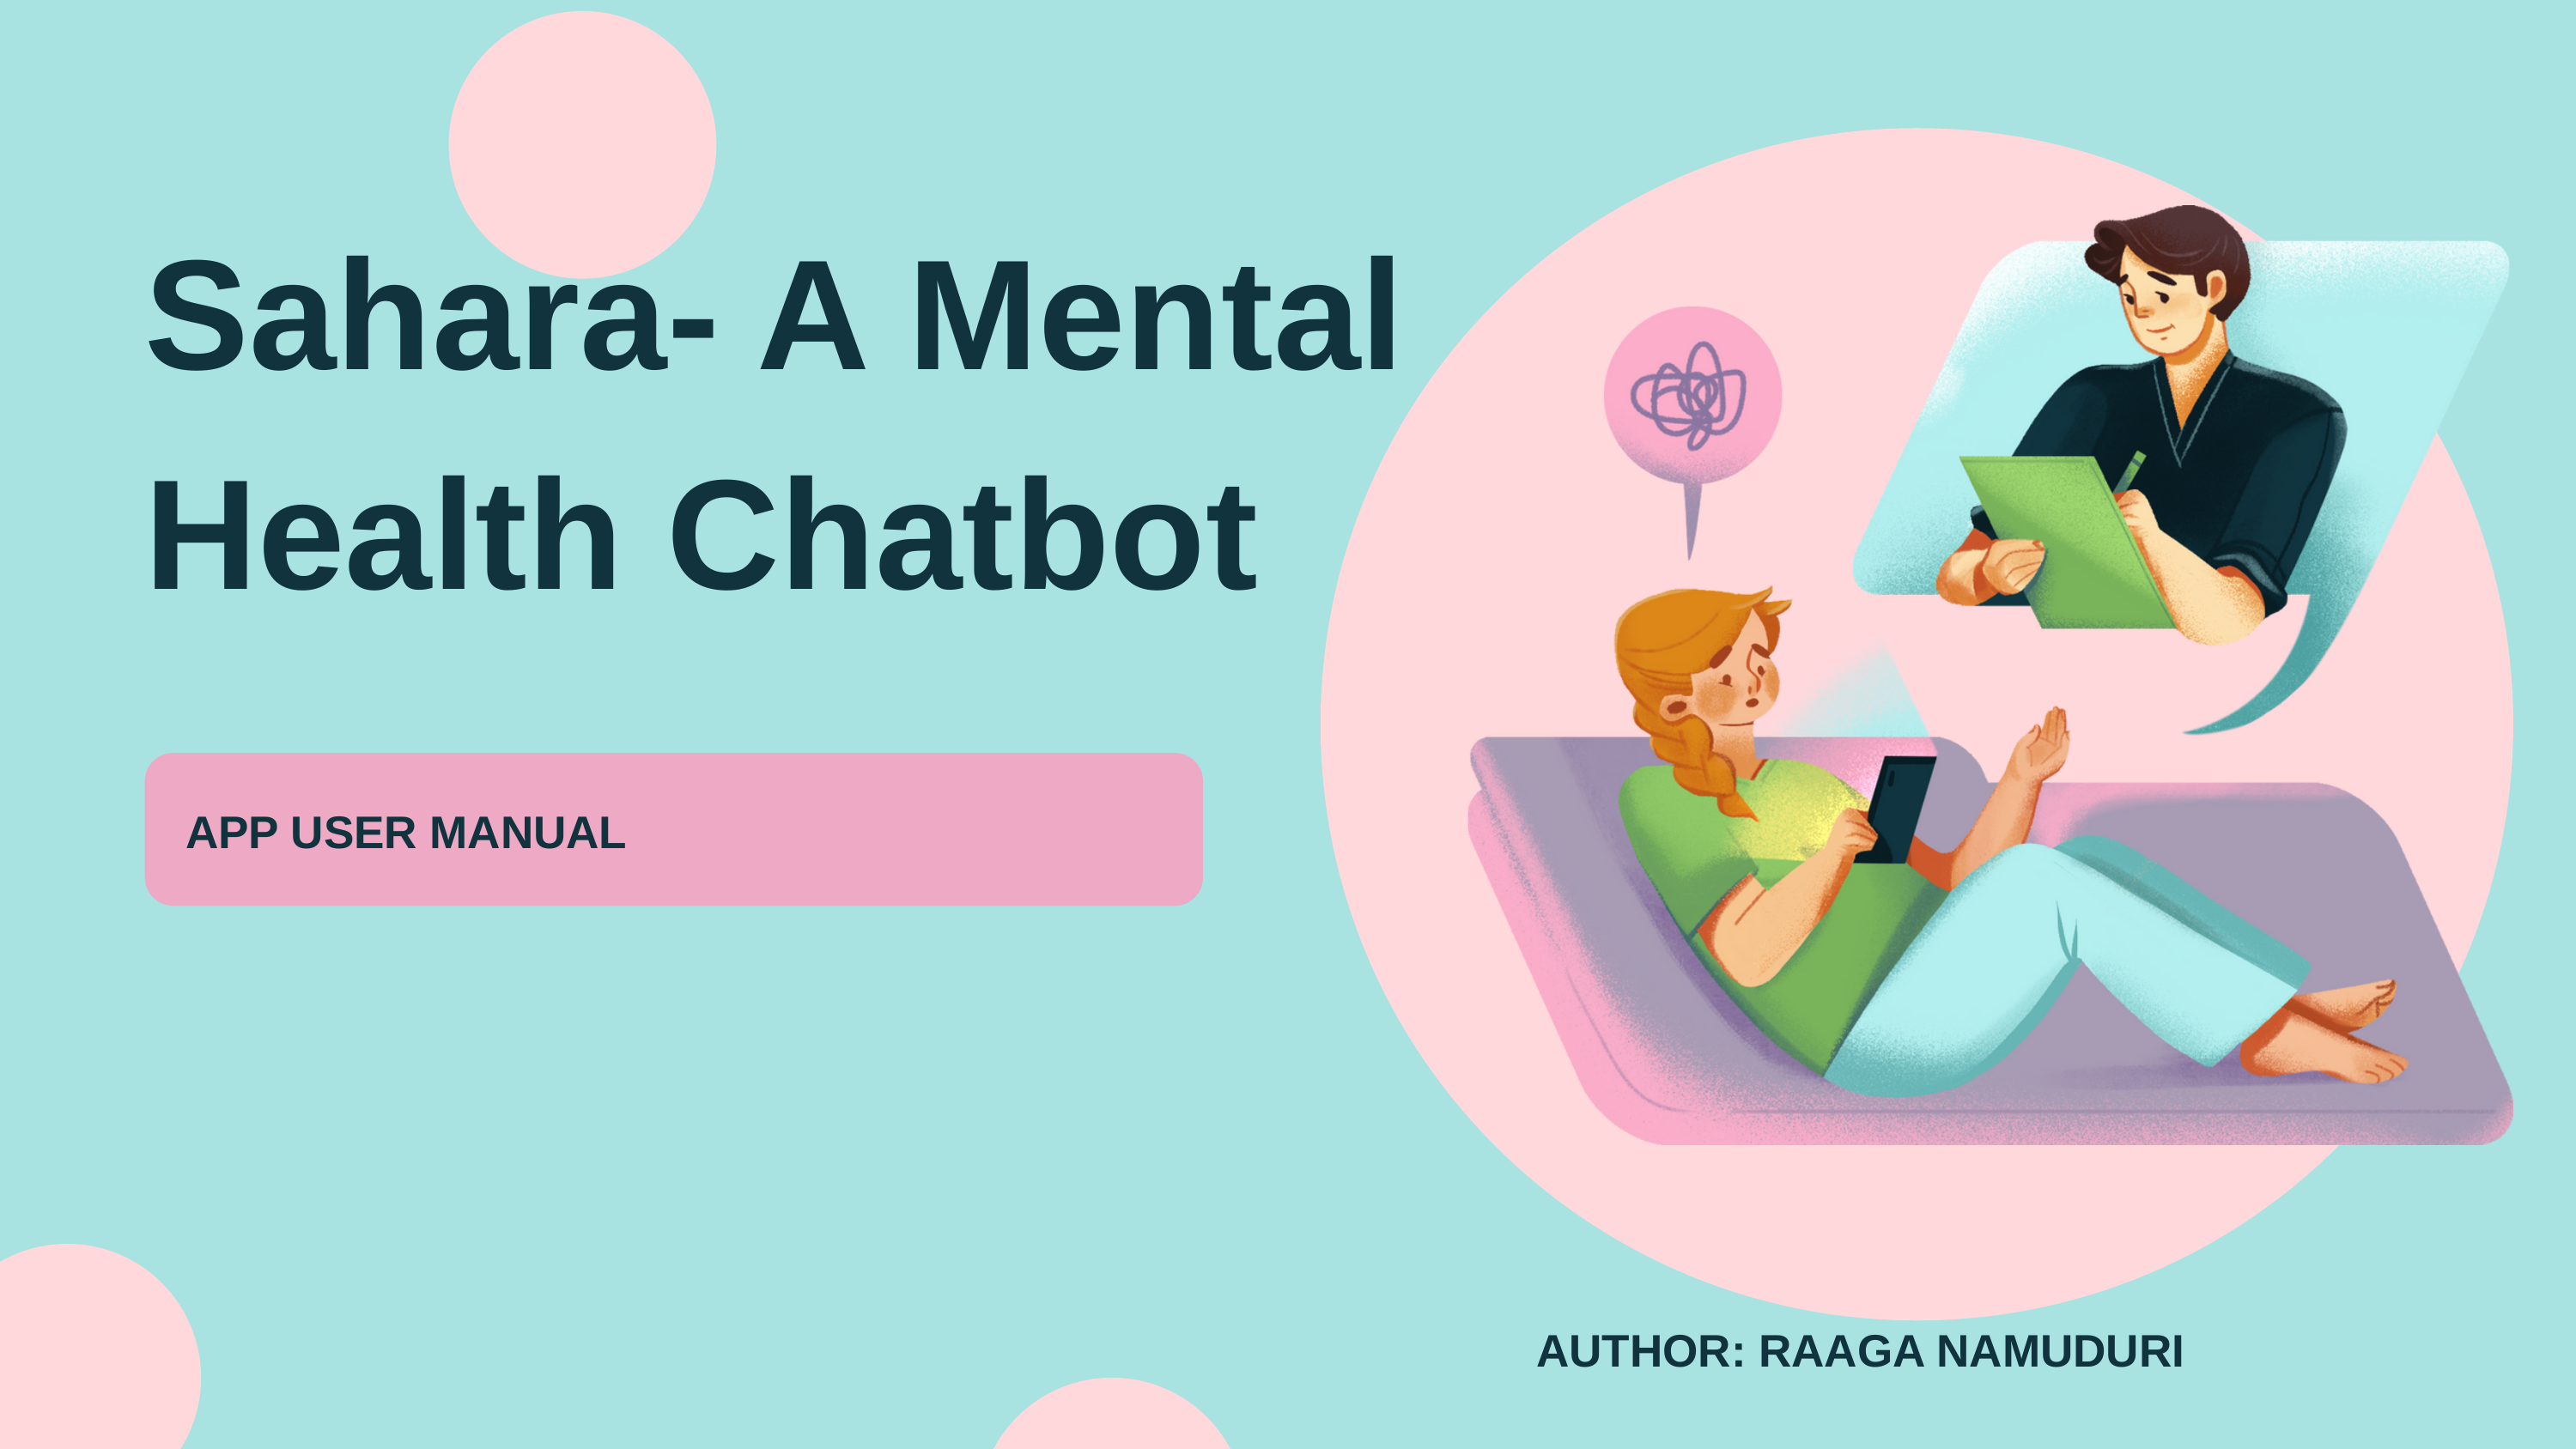

Sahara- A Mental Health Chatbot

APP USER MANUAL

AUTHOR: RAAGA NAMUDURI